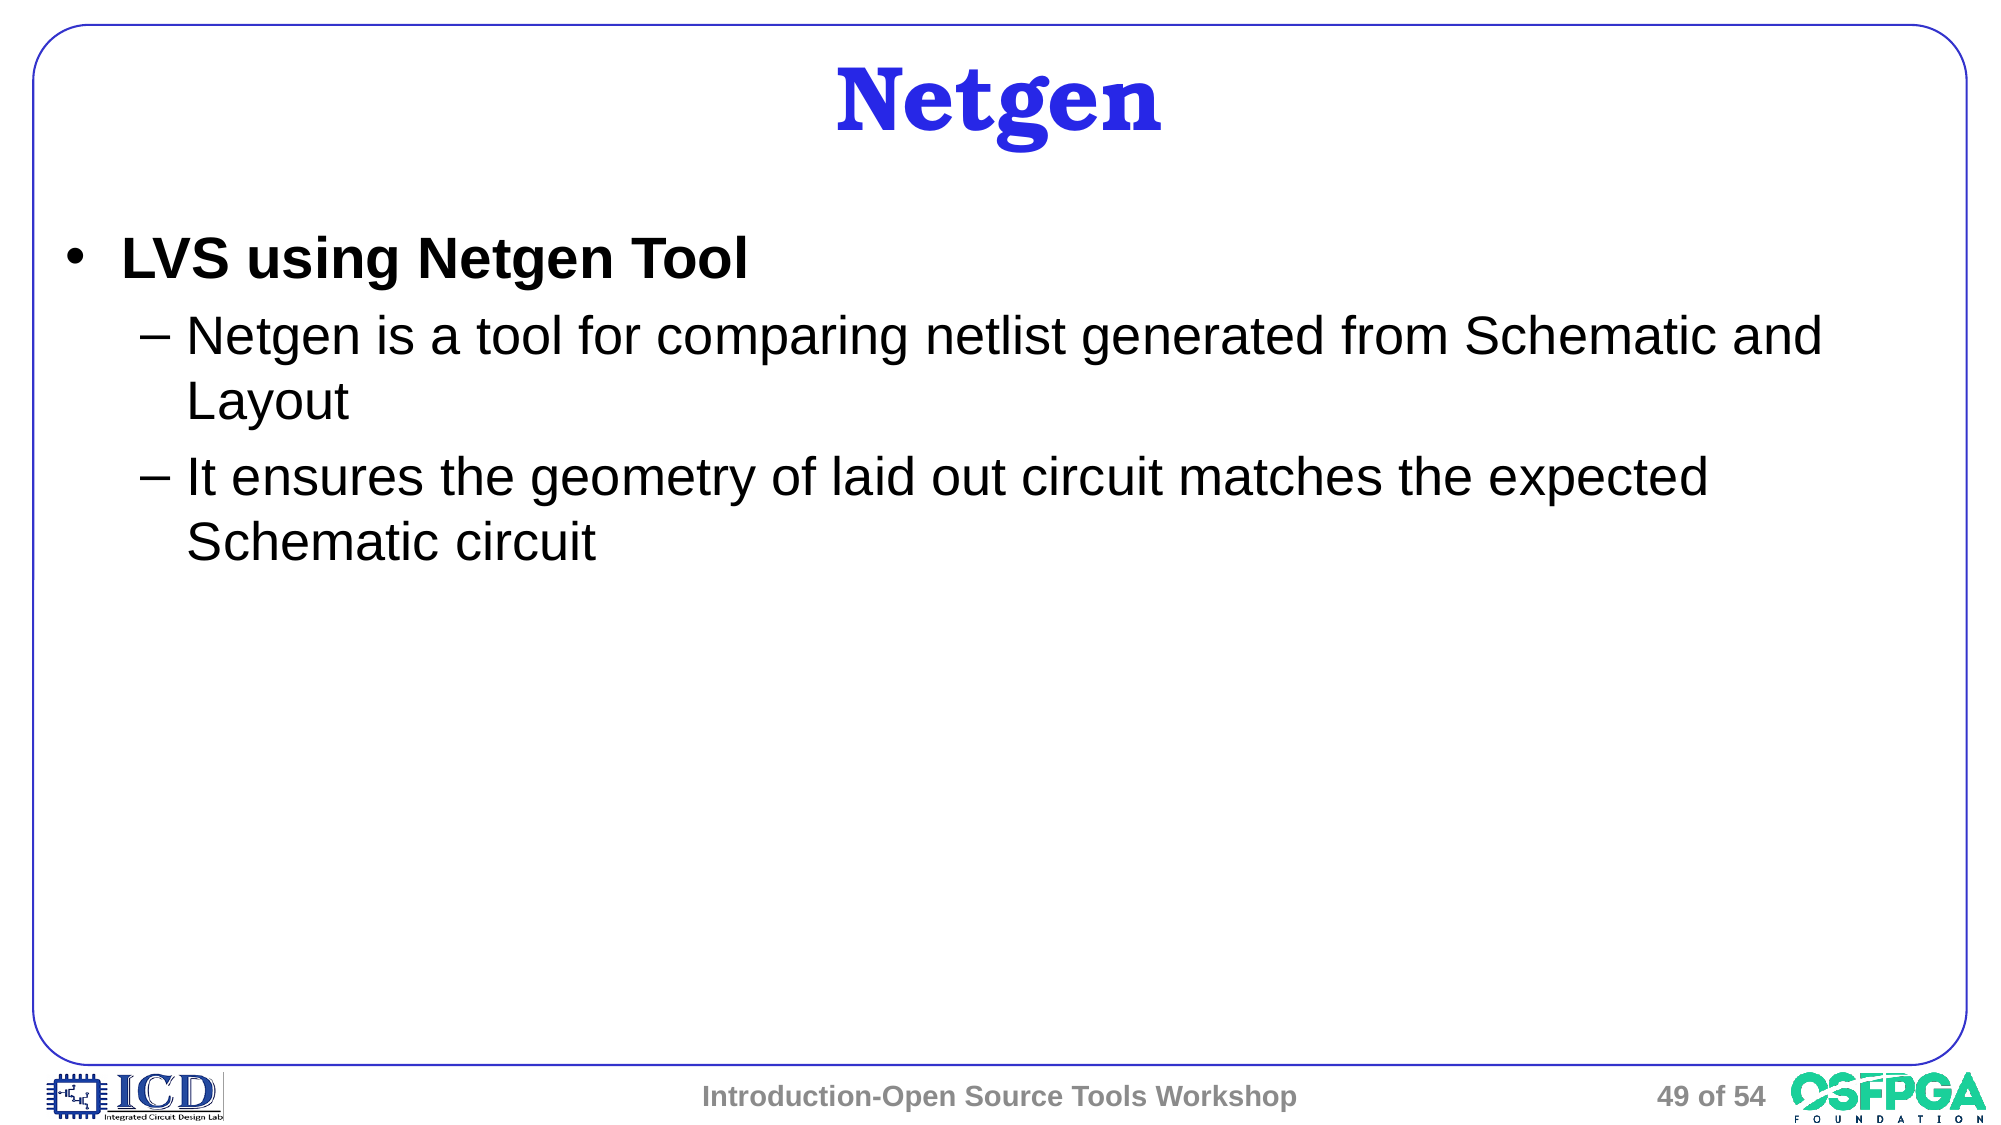

# Netgen
LVS using Netgen Tool
Netgen is a tool for comparing netlist generated from Schematic and Layout
It ensures the geometry of laid out circuit matches the expected Schematic circuit

Introduction-Open Source Tools Workshop
49 of 54